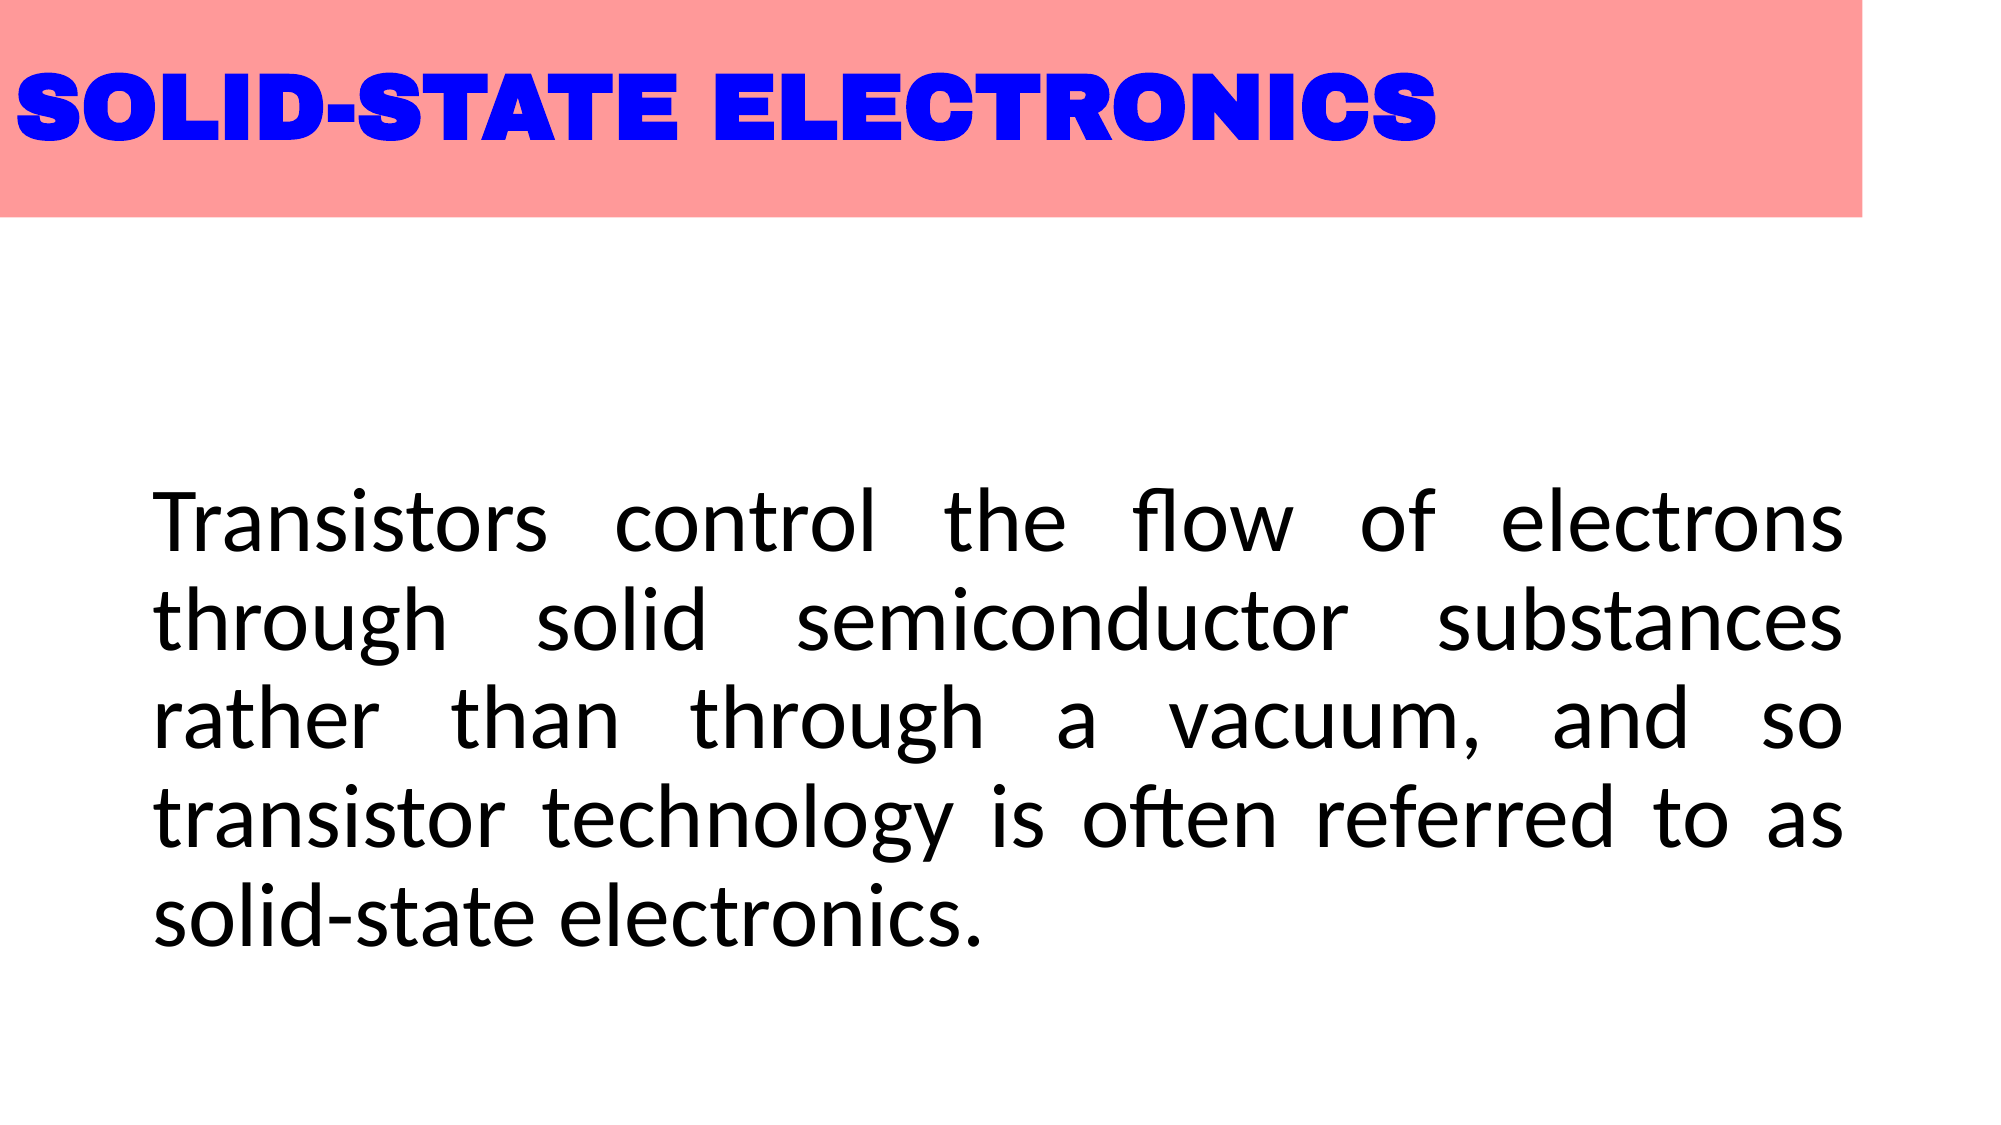

# SOLID-STATE ELECTRONICS
Transistors control the flow of electrons through solid semiconductor substances rather than through a vacuum, and so transistor technology is often referred to as solid-state electronics.